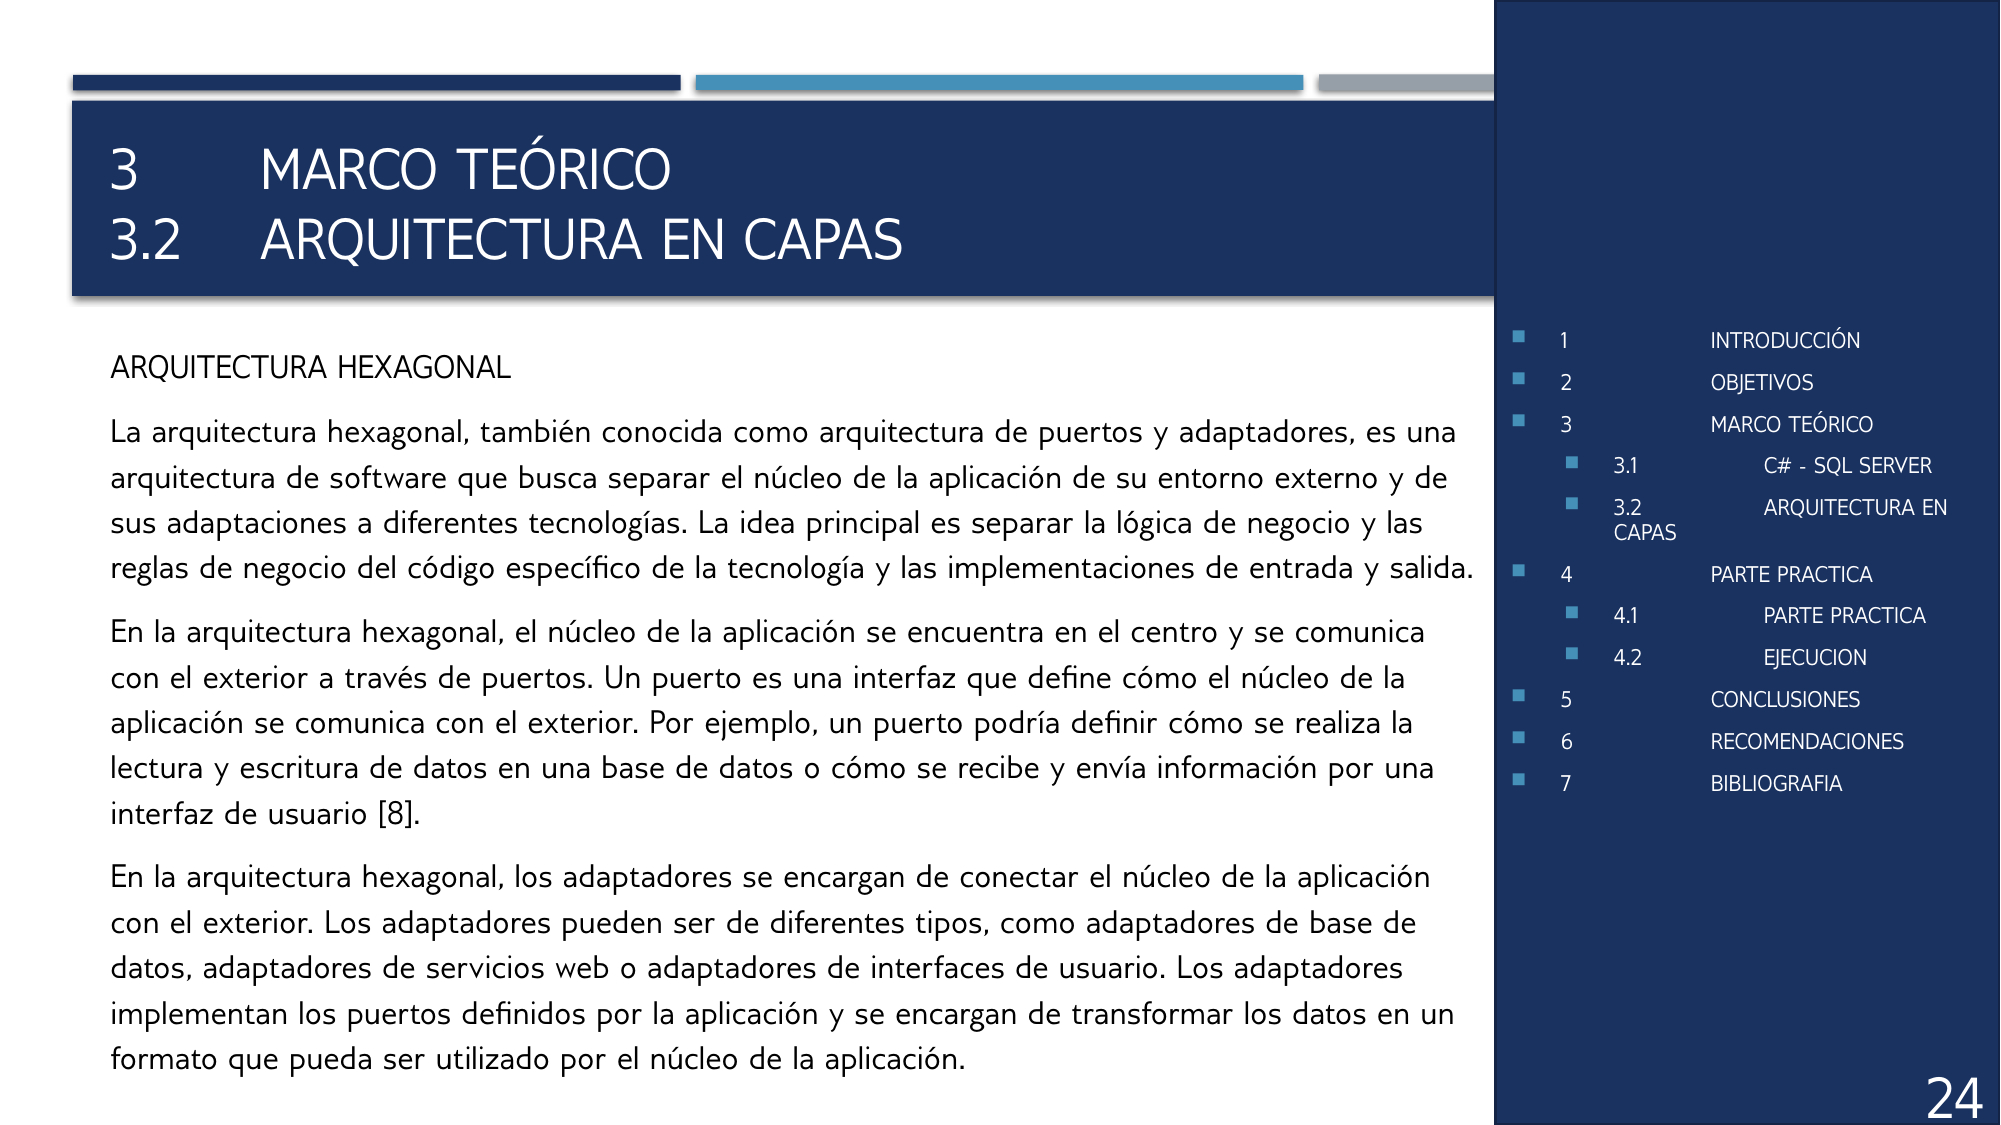

1	INTRODUCCIÓN
2	OBJETIVOS
3	MARCO TEÓRICO
3.1	C# - SQL SERVER
3.2	ARQUITECTURA EN CAPAS
4	PARTE PRACTICA
4.1	PARTE PRACTICA
4.2	EJECUCION
5	CONCLUSIONES
6	RECOMENDACIONES
7	BIBLIOGRAFIA
# 3	MARCO TEÓRICO 3.2	ARQUITECTURA EN CAPAS
ARQUITECTURA HEXAGONAL
La arquitectura hexagonal, también conocida como arquitectura de puertos y adaptadores, es una arquitectura de software que busca separar el núcleo de la aplicación de su entorno externo y de sus adaptaciones a diferentes tecnologías. La idea principal es separar la lógica de negocio y las reglas de negocio del código específico de la tecnología y las implementaciones de entrada y salida.
En la arquitectura hexagonal, el núcleo de la aplicación se encuentra en el centro y se comunica con el exterior a través de puertos. Un puerto es una interfaz que define cómo el núcleo de la aplicación se comunica con el exterior. Por ejemplo, un puerto podría definir cómo se realiza la lectura y escritura de datos en una base de datos o cómo se recibe y envía información por una interfaz de usuario [8].
En la arquitectura hexagonal, los adaptadores se encargan de conectar el núcleo de la aplicación con el exterior. Los adaptadores pueden ser de diferentes tipos, como adaptadores de base de datos, adaptadores de servicios web o adaptadores de interfaces de usuario. Los adaptadores implementan los puertos definidos por la aplicación y se encargan de transformar los datos en un formato que pueda ser utilizado por el núcleo de la aplicación.
24